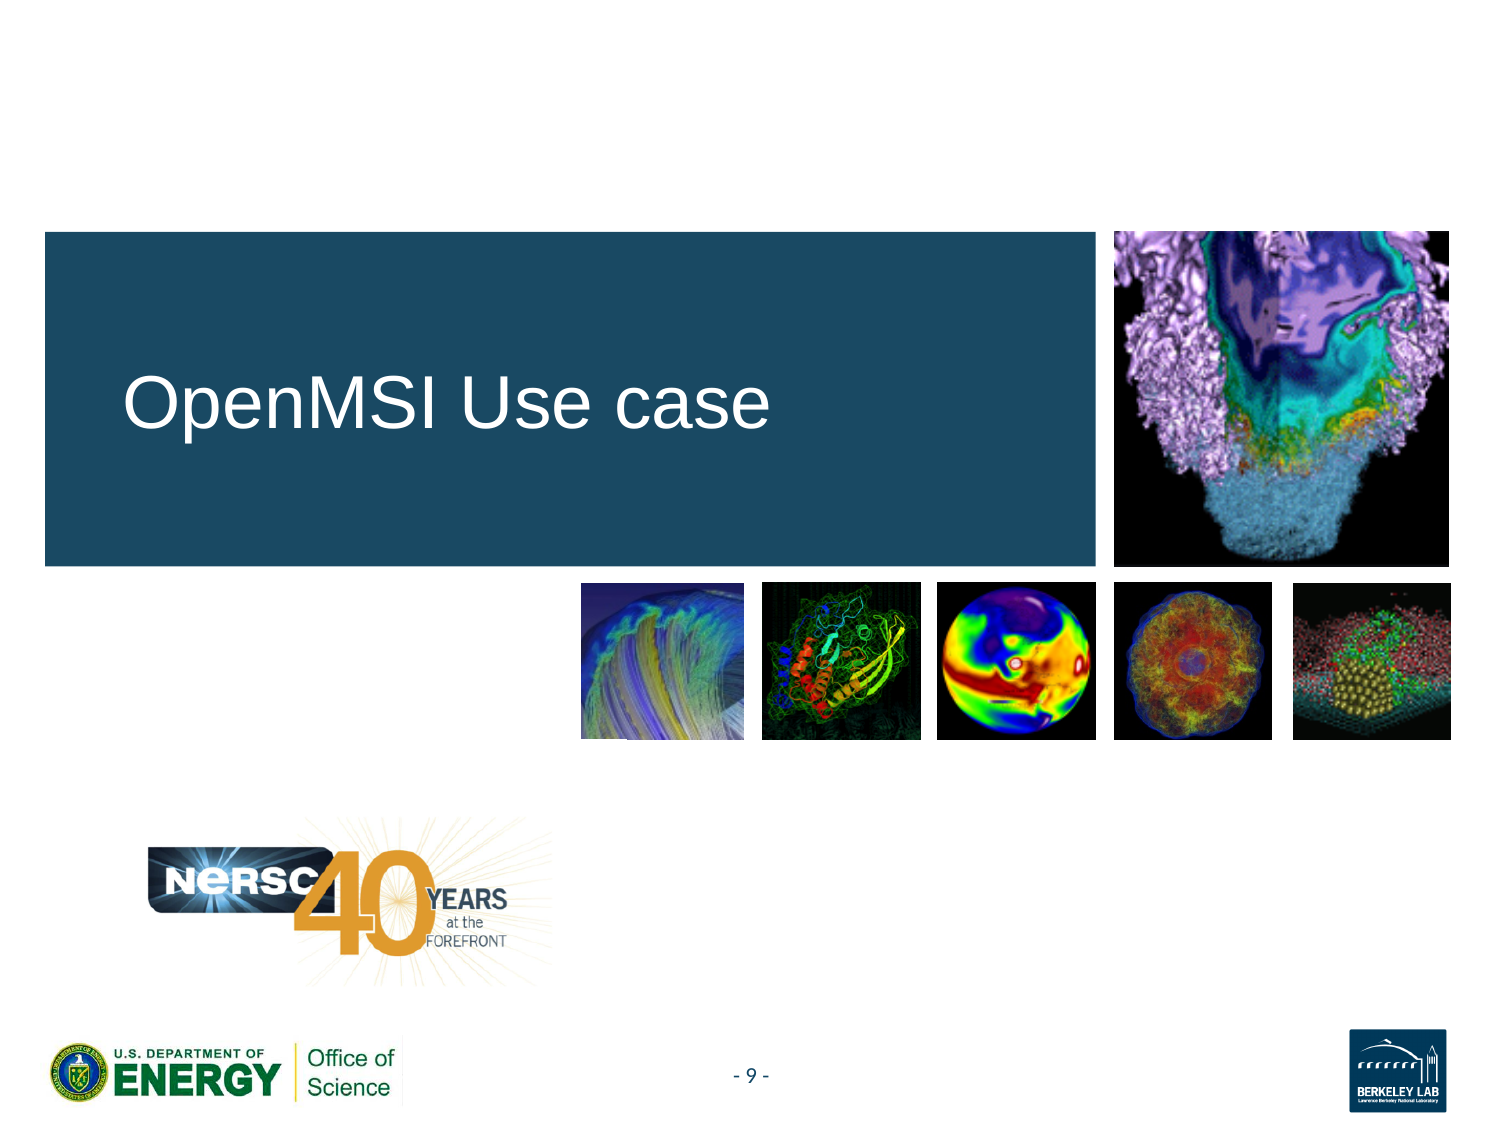

# OpenMSI Use case
- 9 -